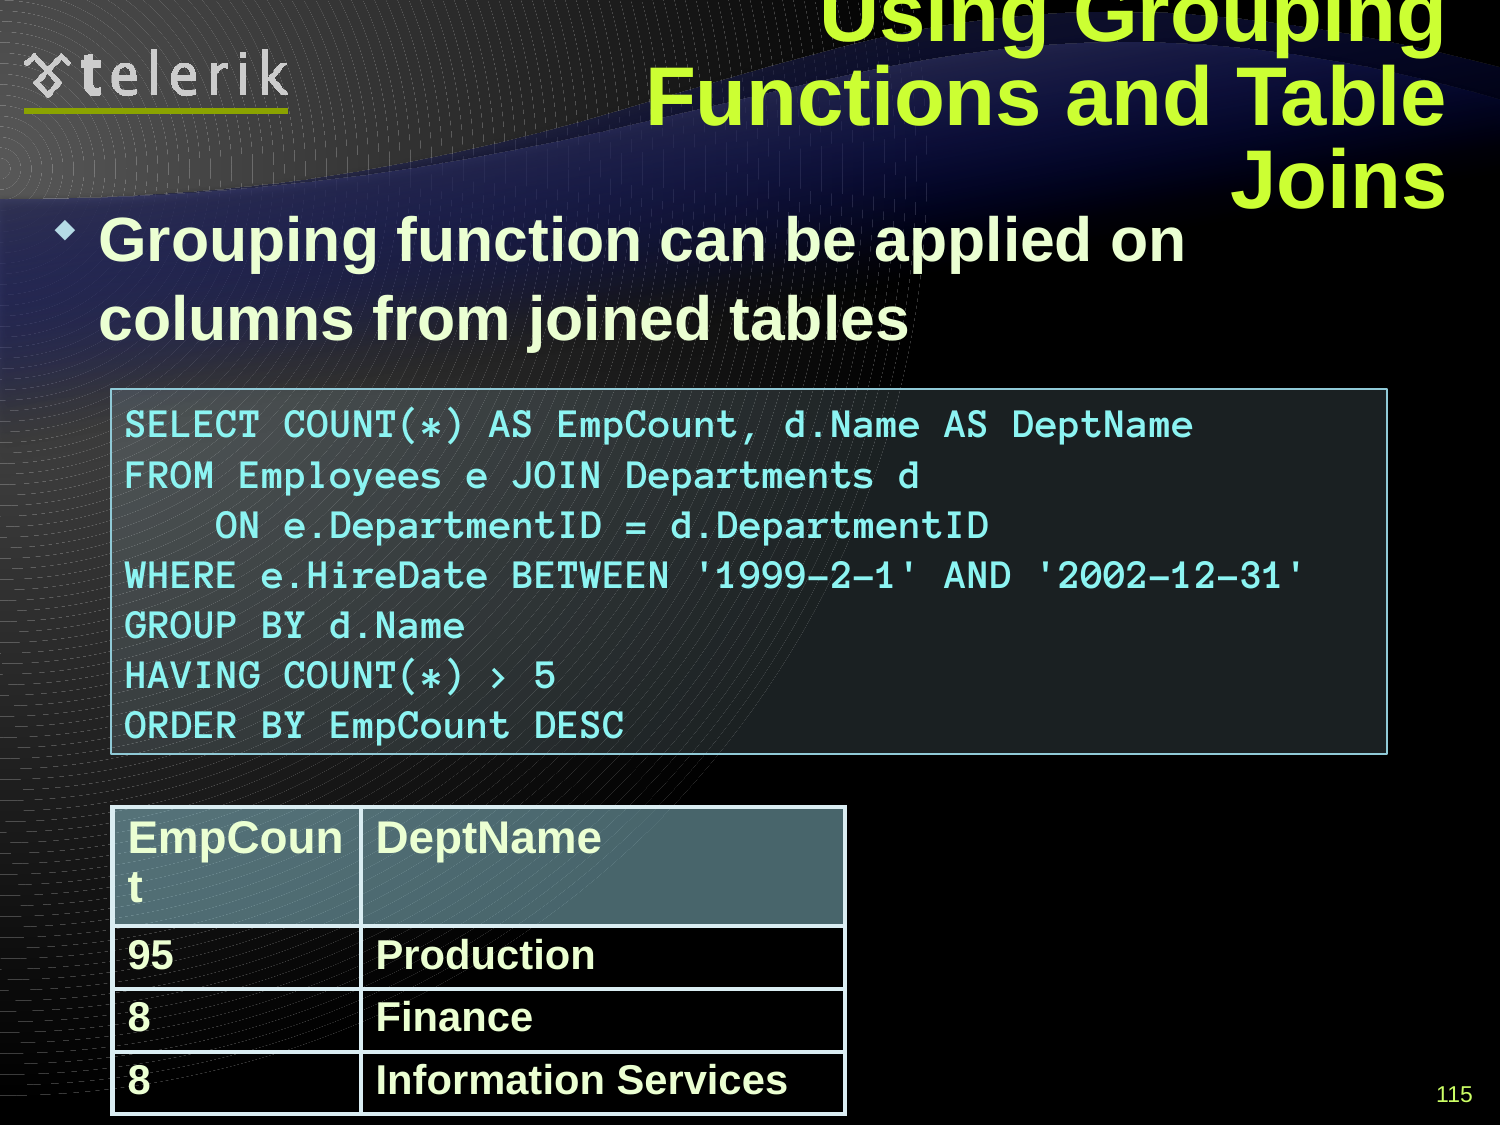

# Using Grouping Functions and Table Joins
Grouping function can be applied on columns from joined tables
SELECT COUNT(*) AS EmpCount, d.Name AS DeptName
FROM Employees e JOIN Departments d
    ON e.DepartmentID = d.DepartmentID
WHERE e.HireDate BETWEEN '1999-2-1' AND '2002-12-31'
GROUP BY d.Name
HAVING COUNT(*) > 5
ORDER BY EmpCount DESC
| EmpCount | DeptName |
| --- | --- |
| 95 | Production |
| 8 | Finance |
| 8 | Information Services |
115